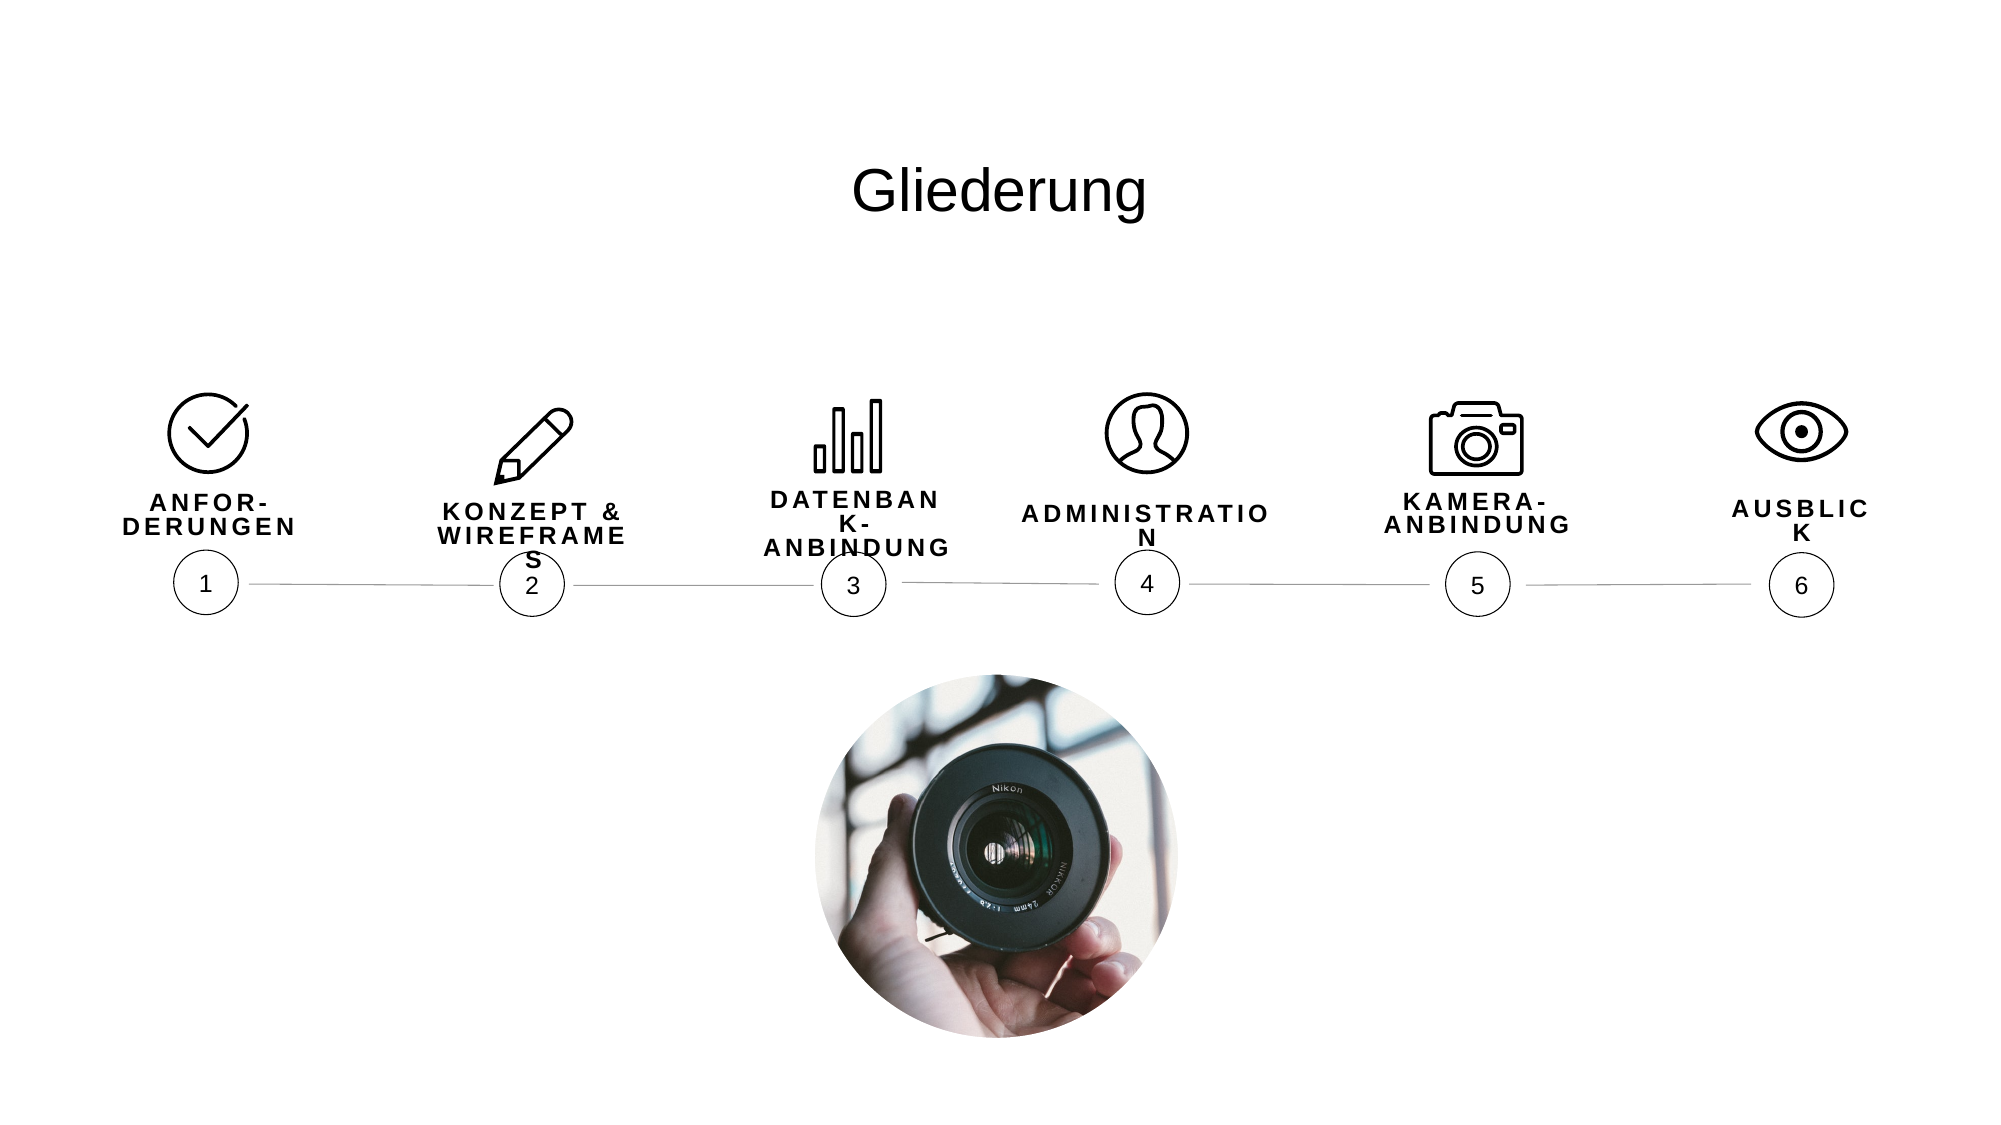

# Gliederung

DATENBANK-
ANBINDUNG
KAMERA-ANBINDUNG
ANFOR-
DERUNGEN
AUSBLICK
KONZEPT &
WIREFRAMES
ADMINISTRATION
1
4
2
5
3
6